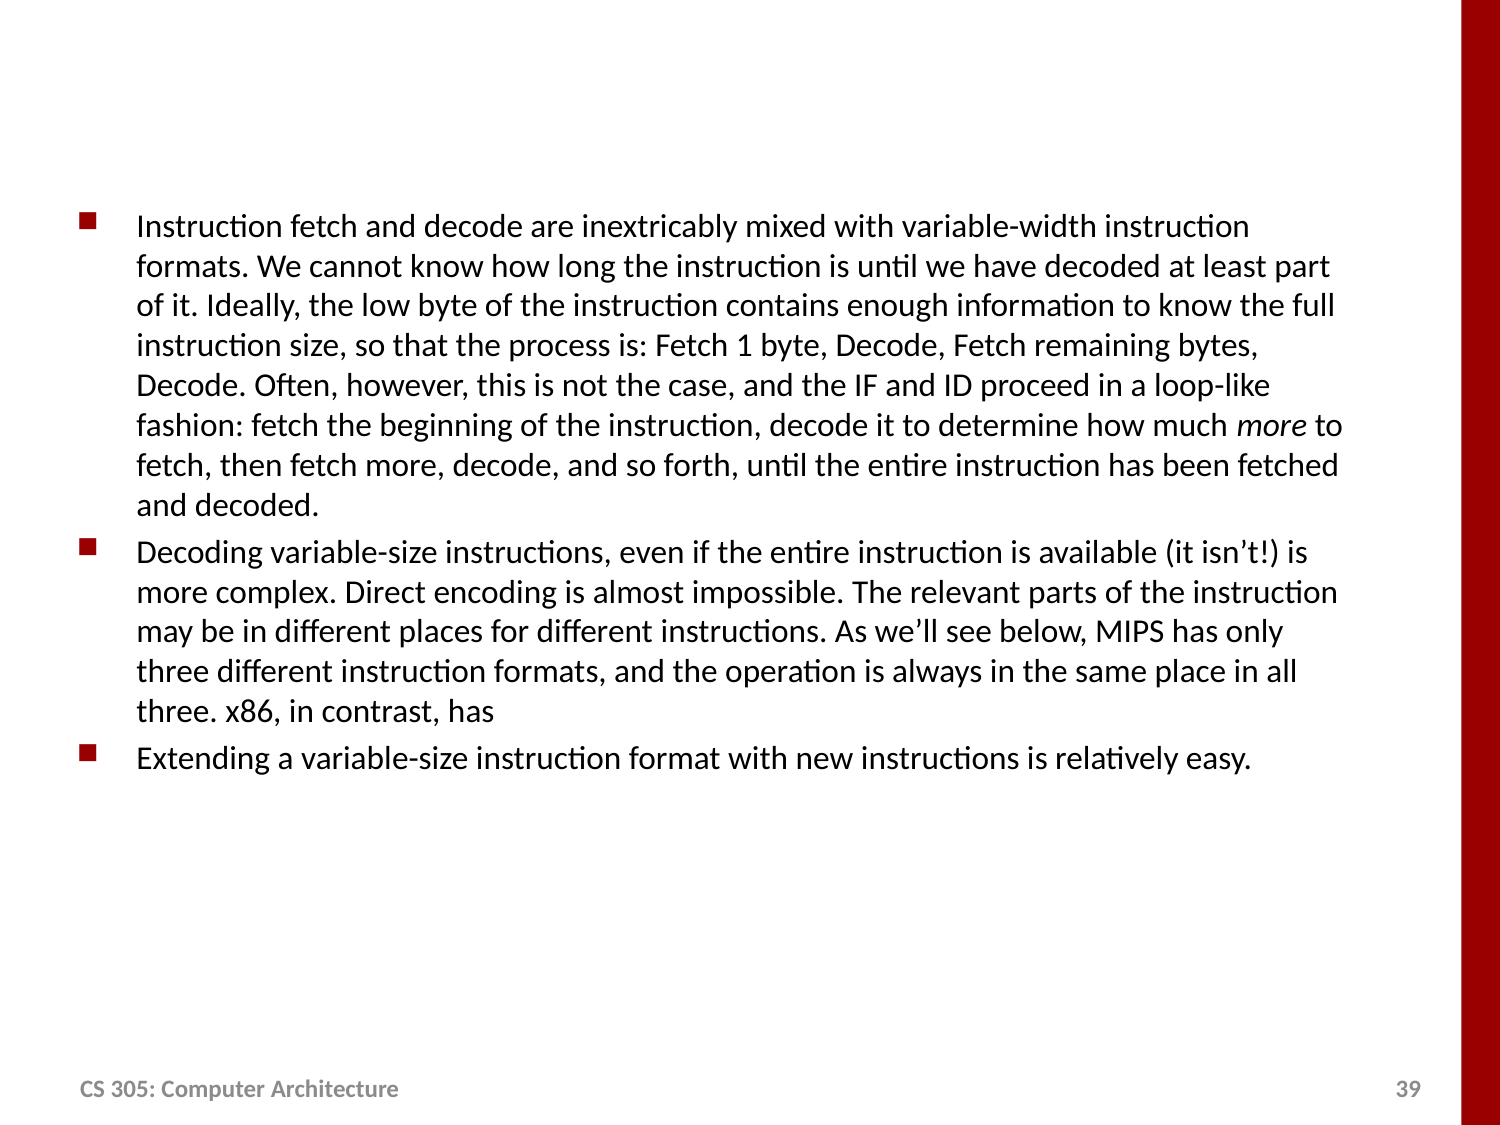

#
Instruction fetch and decode are inextricably mixed with variable-width instruction formats. We cannot know how long the instruction is until we have decoded at least part of it. Ideally, the low byte of the instruction contains enough information to know the full instruction size, so that the process is: Fetch 1 byte, Decode, Fetch remaining bytes, Decode. Often, however, this is not the case, and the IF and ID proceed in a loop-like fashion: fetch the beginning of the instruction, decode it to determine how much more to fetch, then fetch more, decode, and so forth, until the entire instruction has been fetched and decoded.
Decoding variable-size instructions, even if the entire instruction is available (it isn’t!) is more complex. Direct encoding is almost impossible. The relevant parts of the instruction may be in different places for different instructions. As we’ll see below, MIPS has only three different instruction formats, and the operation is always in the same place in all three. x86, in contrast, has
Extending a variable-size instruction format with new instructions is relatively easy.

CS 305: Computer Architecture